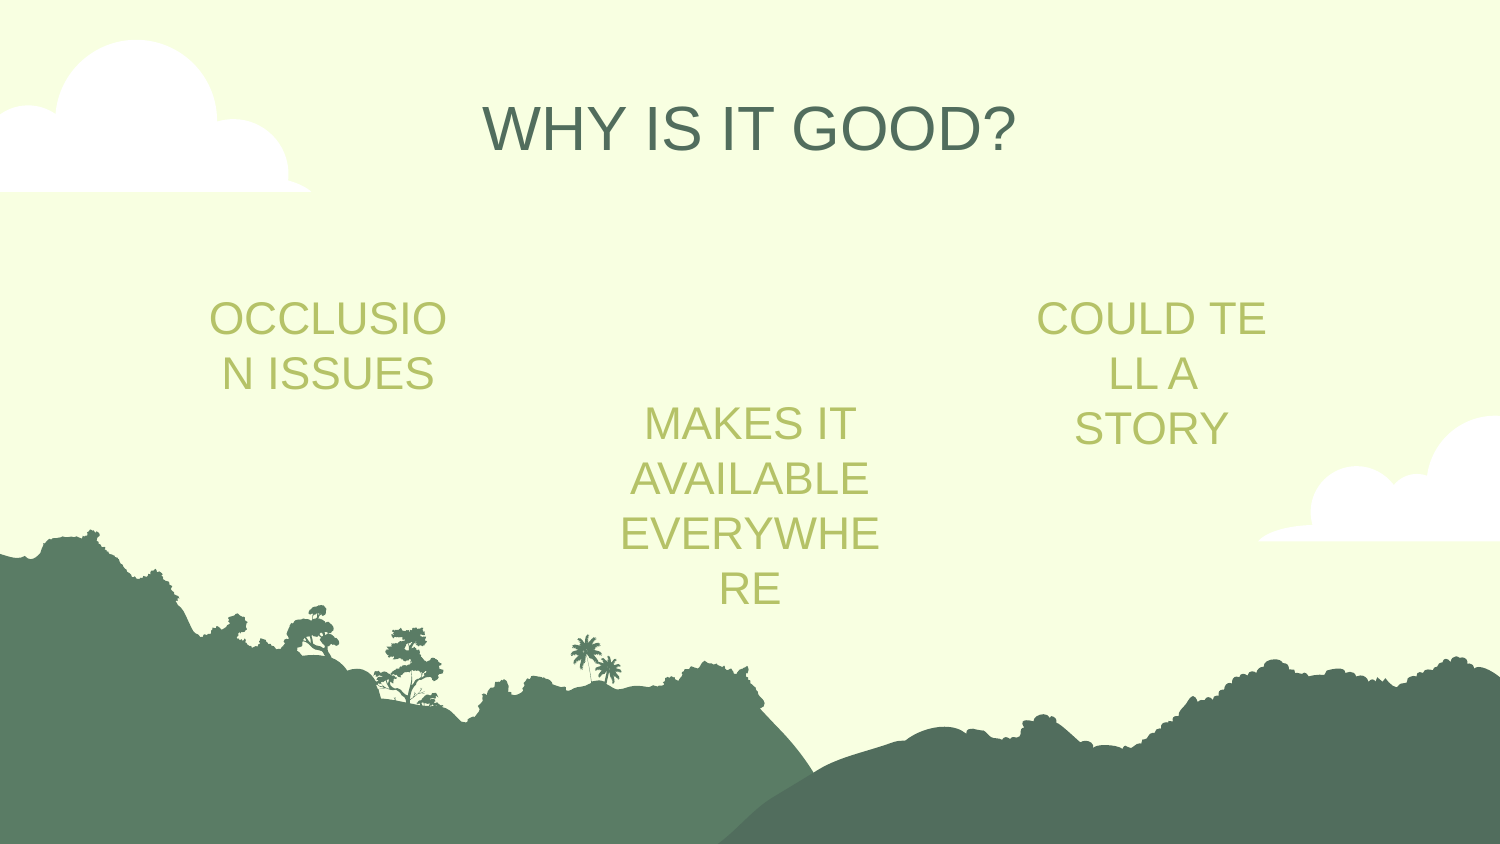

WHY IS IT GOOD?
# OCCLUSION ISSUES
COULD TELL A STORY
MAKES IT AVAILABLE EVERYWHERE